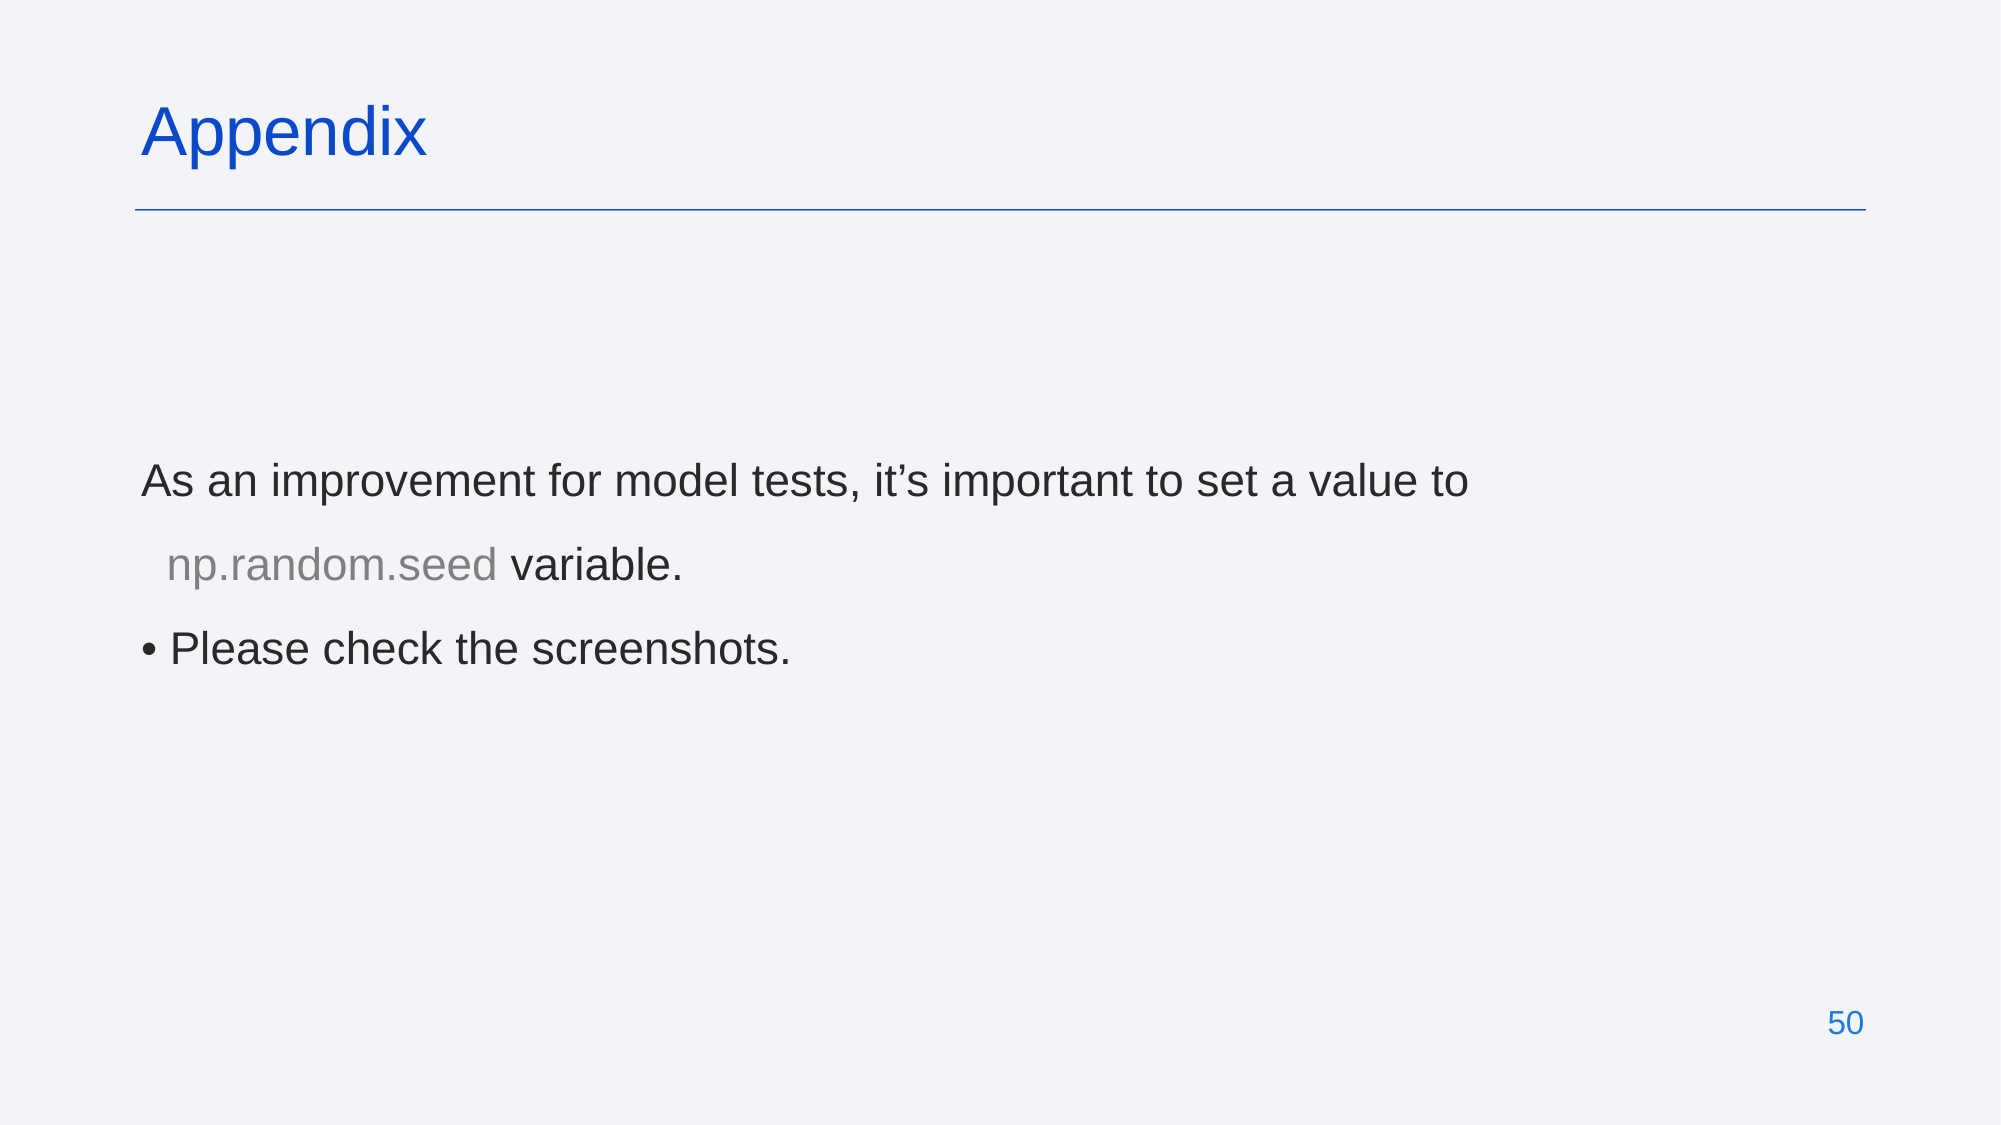

Appendix
As an improvement for model tests, it’s important to set a value to
  np.random.seed variable.
• Please check the screenshots.
50